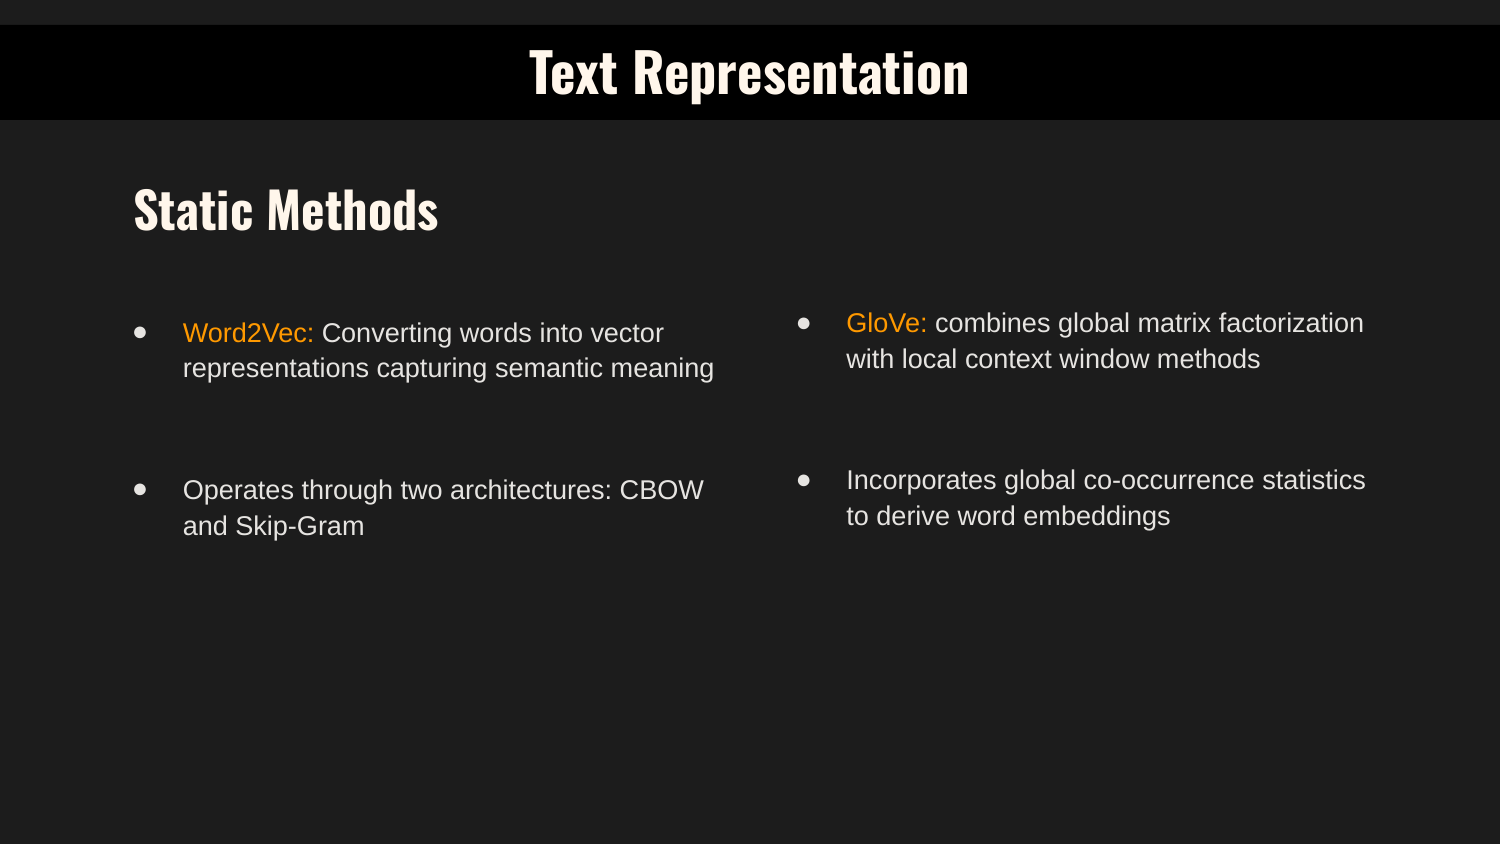

Text Representation
# Static Methods
GloVe: combines global matrix factorization with local context window methods

Incorporates global co-occurrence statistics to derive word embeddings
Word2Vec: Converting words into vector representations capturing semantic meaning

Operates through two architectures: CBOW and Skip-Gram